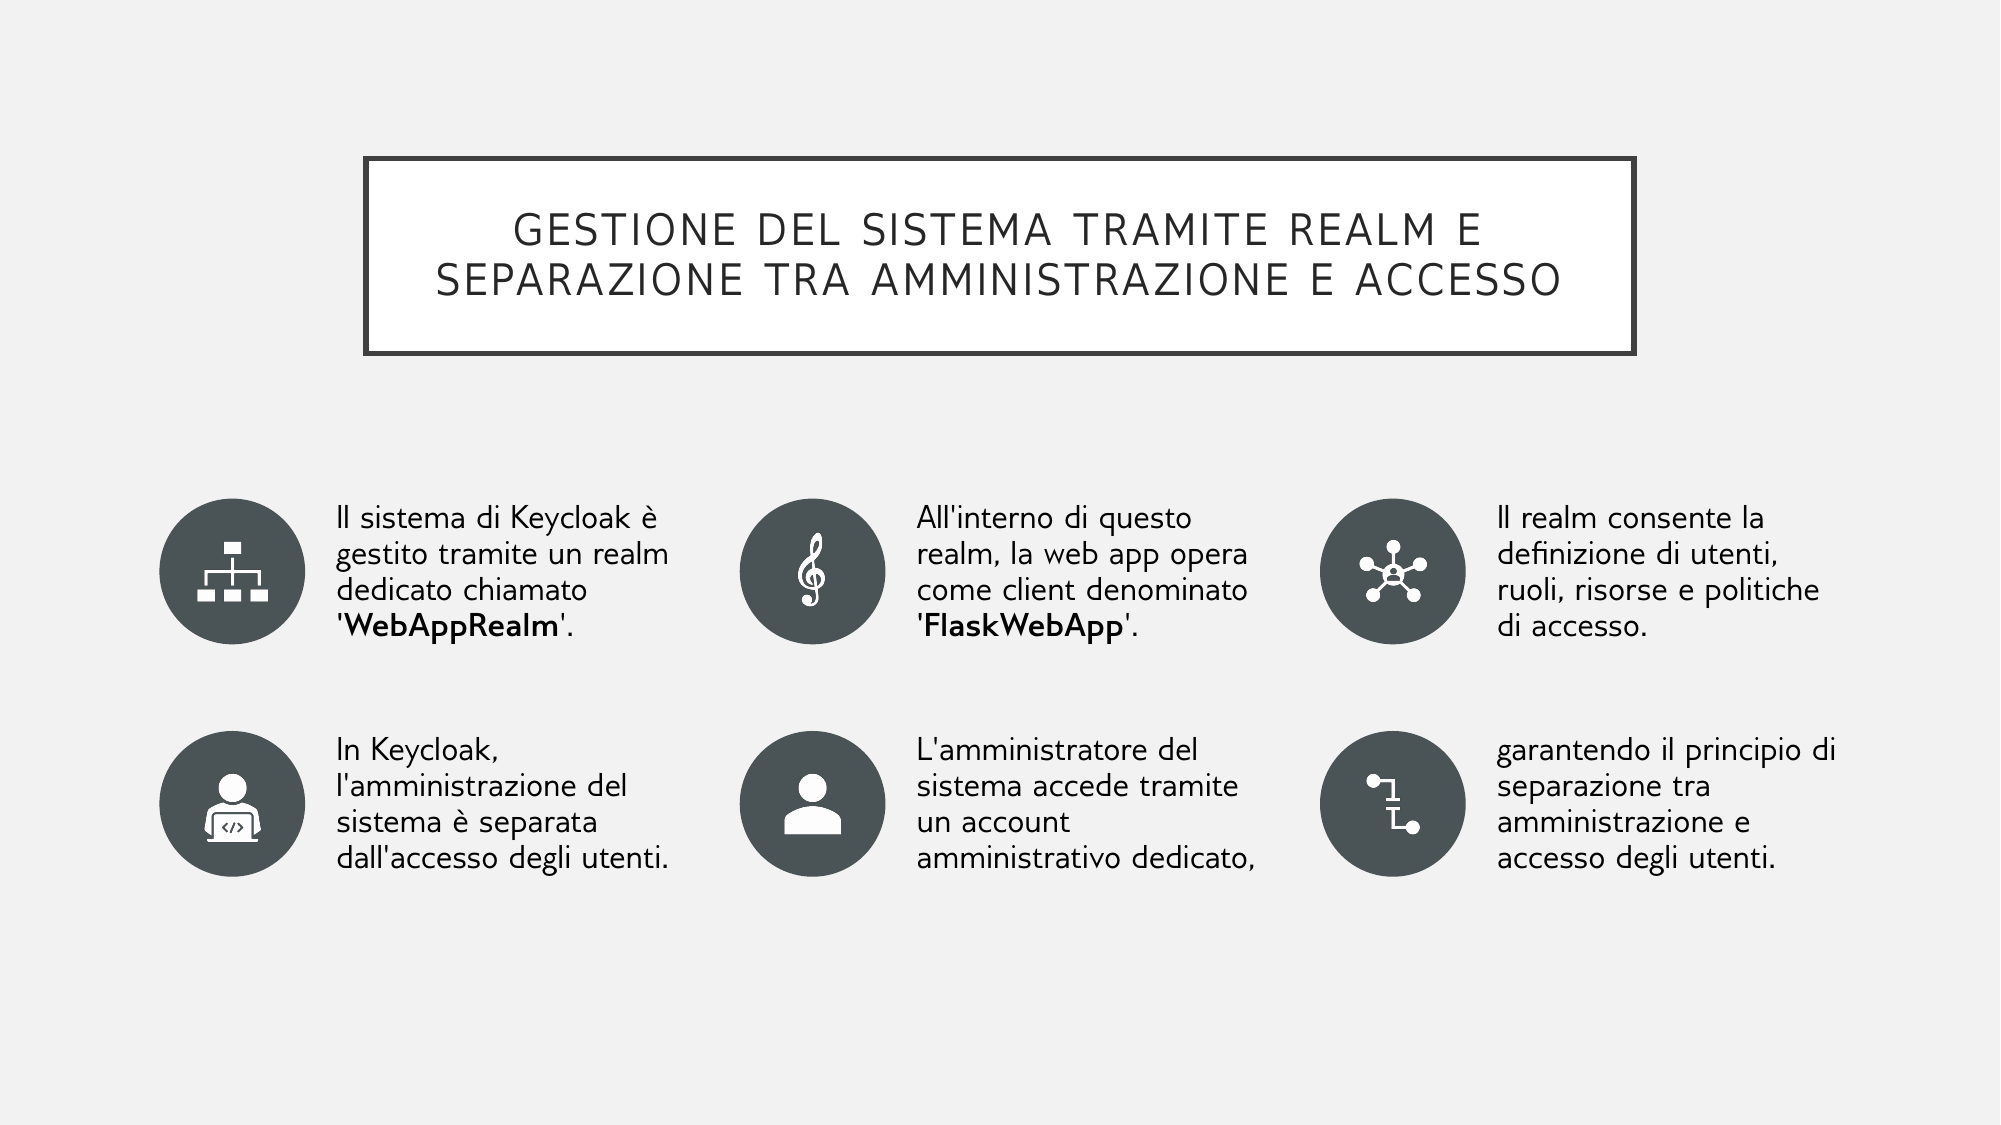

# Gestione del Sistema tramite Realm e separazione tra amministrazione e accesso
Il sistema di Keycloak è gestito tramite un realm dedicato chiamato 'WebAppRealm'.
All'interno di questo realm, la web app opera come client denominato 'FlaskWebApp'.
Il realm consente la definizione di utenti, ruoli, risorse e politiche di accesso.
In Keycloak, l'amministrazione del sistema è separata dall'accesso degli utenti.
L'amministratore del sistema accede tramite un account amministrativo dedicato,
garantendo il principio di separazione tra amministrazione e accesso degli utenti.